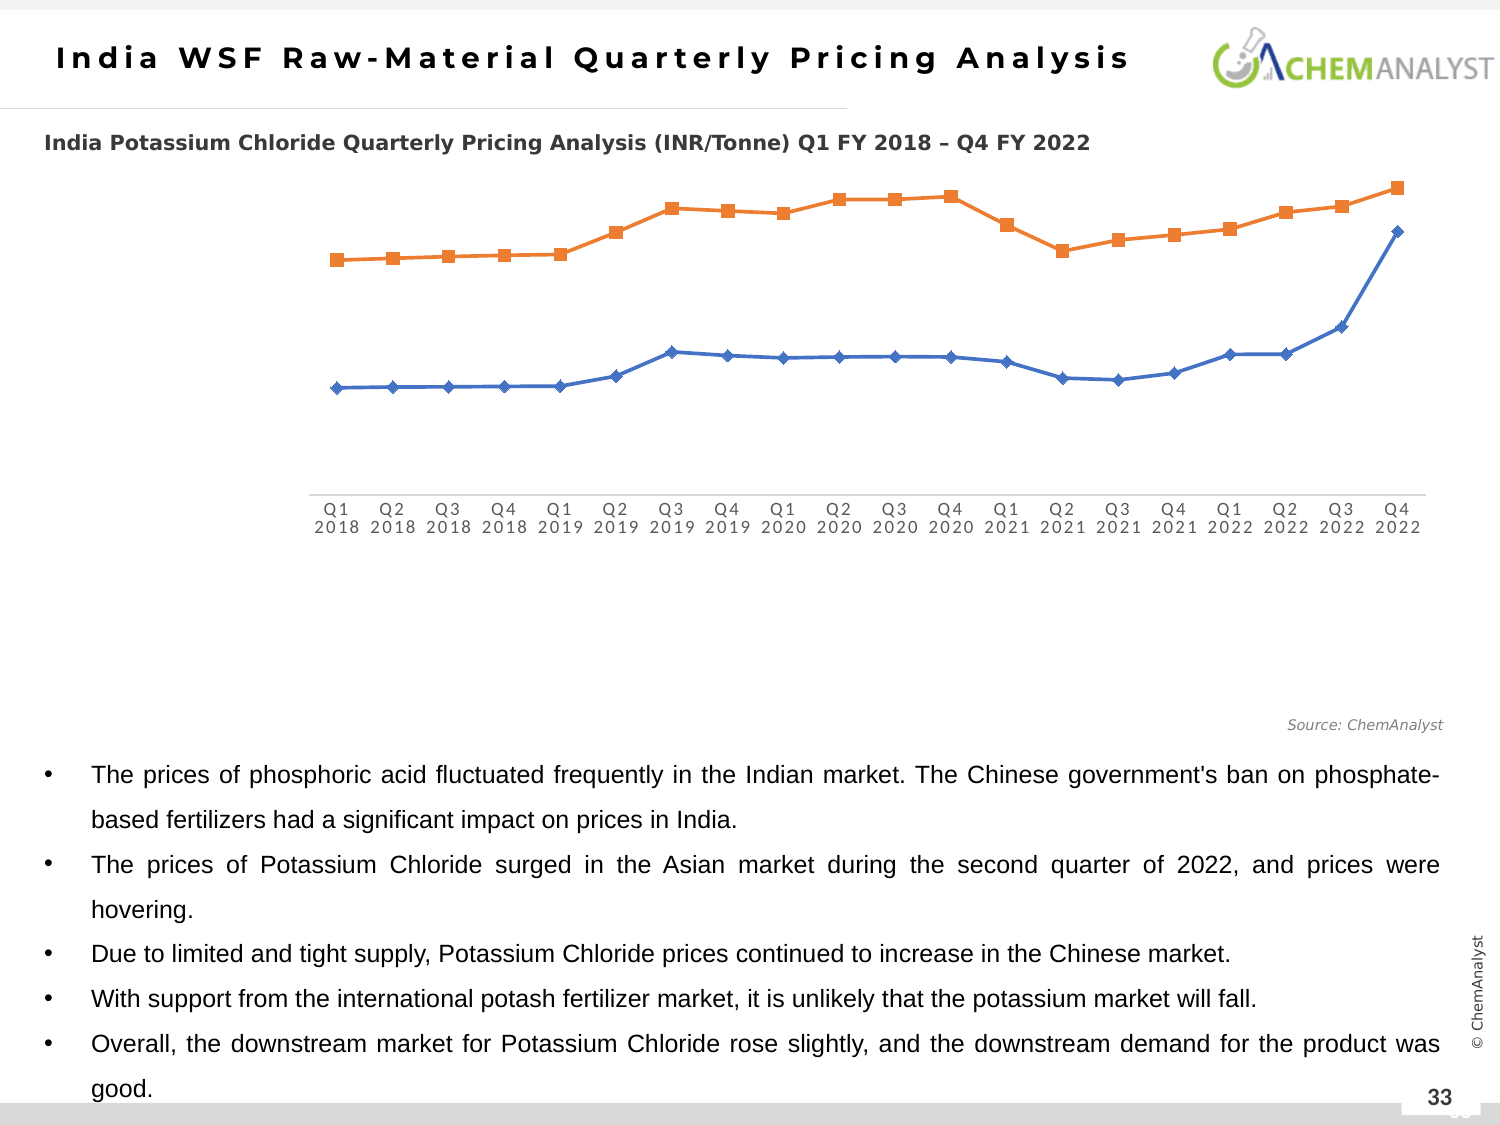

India WSF Raw-Material Quarterly Pricing Analysis
India Potassium Chloride Quarterly Pricing Analysis (INR/Tonne) Q1 FY 2018 – Q4 FY 2022

### Chart

| Category | Potassium Chloride Ferilizer Grade Ex-Ahmedabad (India) | Potassium Chloride Technical Grade Ex-Ahmedabad (India) |
|---|---|---|
| Q1 2018 | 15924.820162331573 | 34850.074143579994 |
| Q2 2018 | 16045.158853734581 | 35134.66492950902 |
| Q3 2018 | 16066.044711859999 | 35389.469107079996 |
| Q4 2018 | 16133.8067 | 35581.6098 |
| Q1 2019 | 16171.0 | 35703.0 |
| Q2 2019 | 17664.0 | 38987.0 |
| Q3 2019 | 21256.0 | 42550.0 |
| Q4 2019 | 20705.0 | 42153.0 |
| Q1 2020 | 20355.0 | 41793.0 |
| Q2 2020 | 20497.0 | 43863.0 |
| Q3 2020 | 20562.0 | 43863.0 |
| Q4 2020 | 20501.0 | 44290.0 |
| Q1 2021 | 19780.0 | 40038.0 |
| Q2 2021 | 17376.0 | 36192.0 |
| Q3 2021 | 17096.0 | 37847.0 |
| Q4 2021 | 18106.0 | 38597.0 |
| Q1 2022 | 20888.0 | 39450.0 |
| Q2 2022 | 20918.0 | 41953.0 |
| Q3 2022 | 24975.0 | 42833.0 |
| Q4 2022 | 39128.0 | 45557.0 |
Source: ChemAnalyst
The prices of phosphoric acid fluctuated frequently in the Indian market. The Chinese government's ban on phosphate-based fertilizers had a significant impact on prices in India.
The prices of Potassium Chloride surged in the Asian market during the second quarter of 2022, and prices were hovering.
Due to limited and tight supply, Potassium Chloride prices continued to increase in the Chinese market.
With support from the international potash fertilizer market, it is unlikely that the potassium market will fall.
Overall, the downstream market for Potassium Chloride rose slightly, and the downstream demand for the product was good.
33